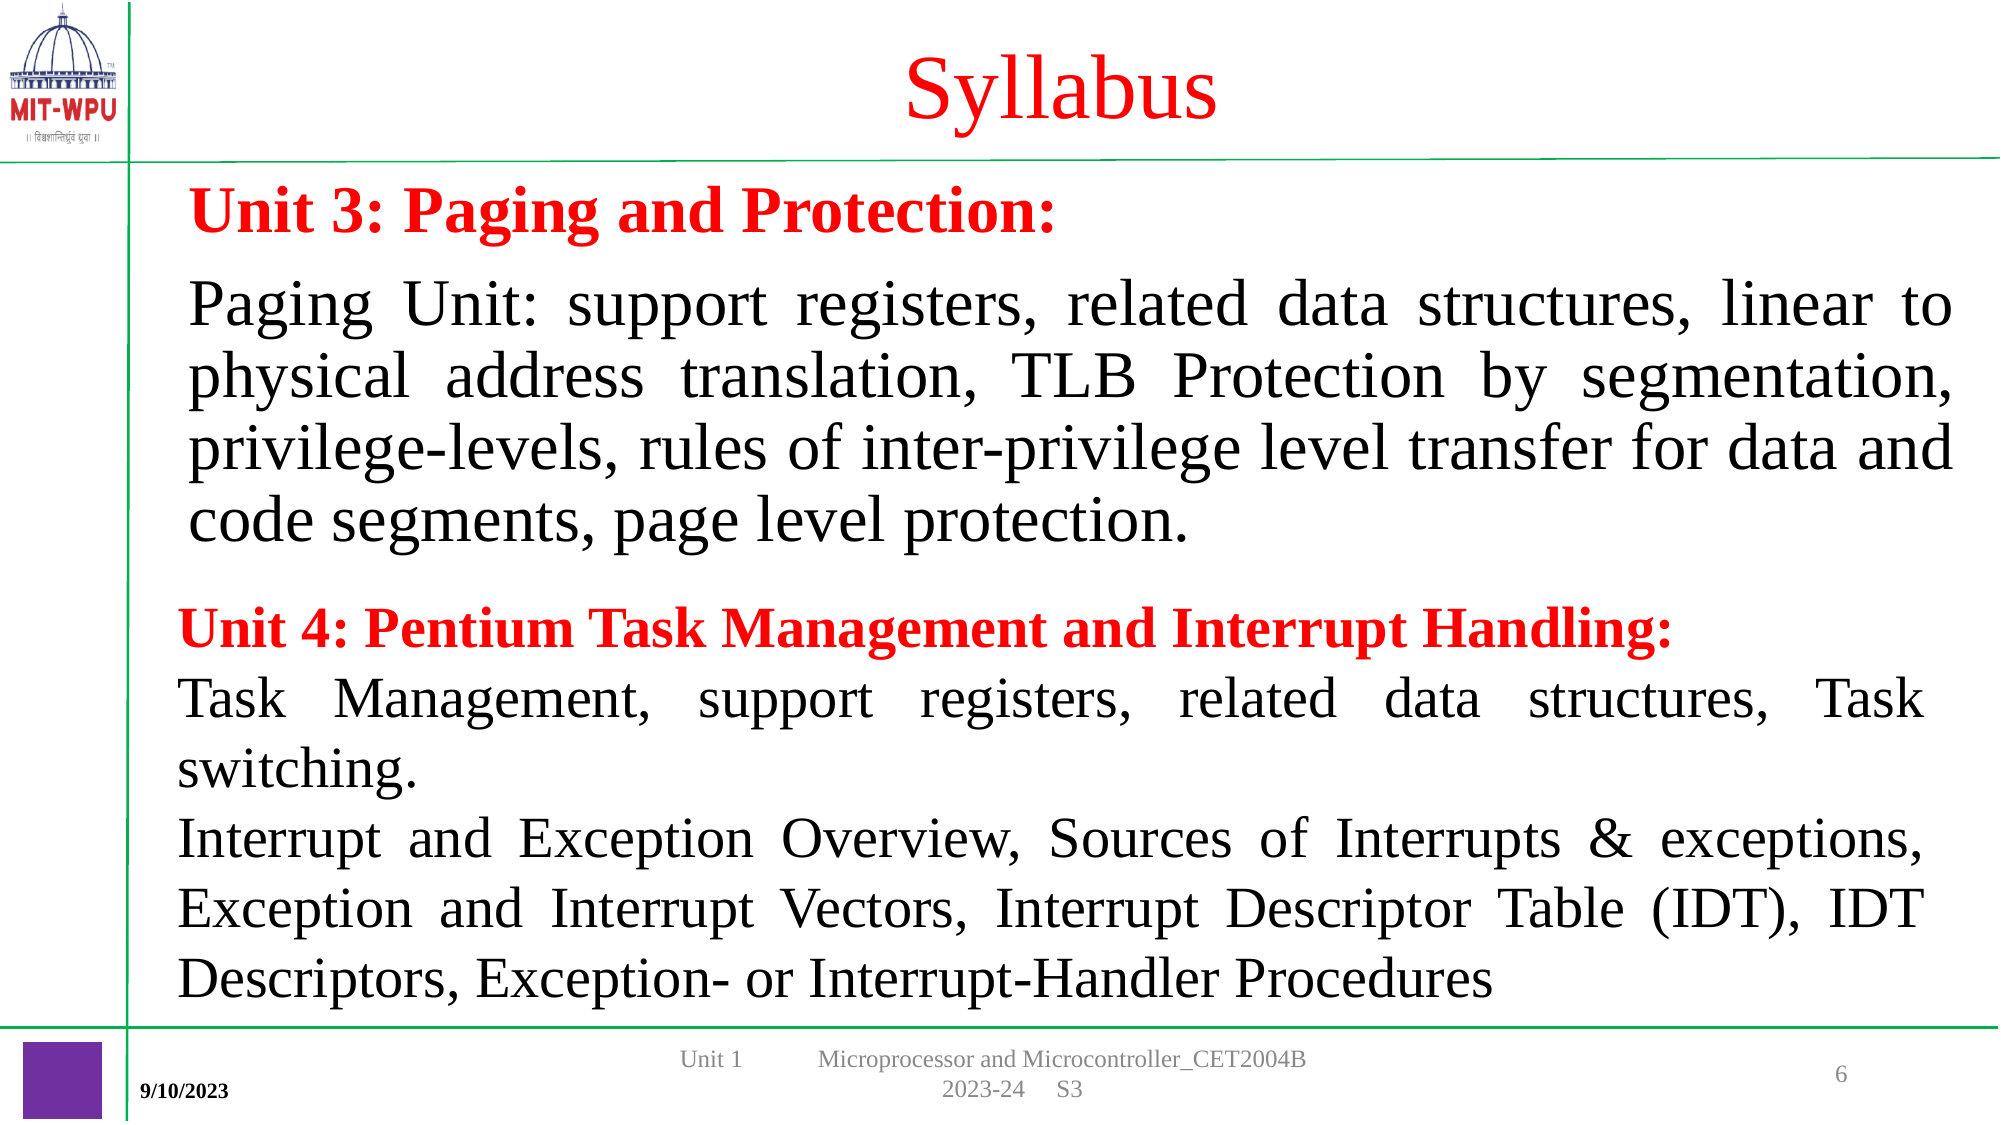

# Syllabus
Unit 3: Paging and Protection:
Paging Unit: support registers, related data structures, linear to physical address translation, TLB Protection by segmentation, privilege-levels, rules of inter-privilege level transfer for data and code segments, page level protection.

Unit 4: Pentium Task Management and Interrupt Handling:
Task Management, support registers, related data structures, Task switching.
Interrupt and Exception Overview, Sources of Interrupts & exceptions, Exception and Interrupt Vectors, Interrupt Descriptor Table (IDT), IDT Descriptors, Exception- or Interrupt-Handler Procedures

Unit 1            Microprocessor and Microcontroller_CET2004B         2023-24     S3
6
9/10/2023